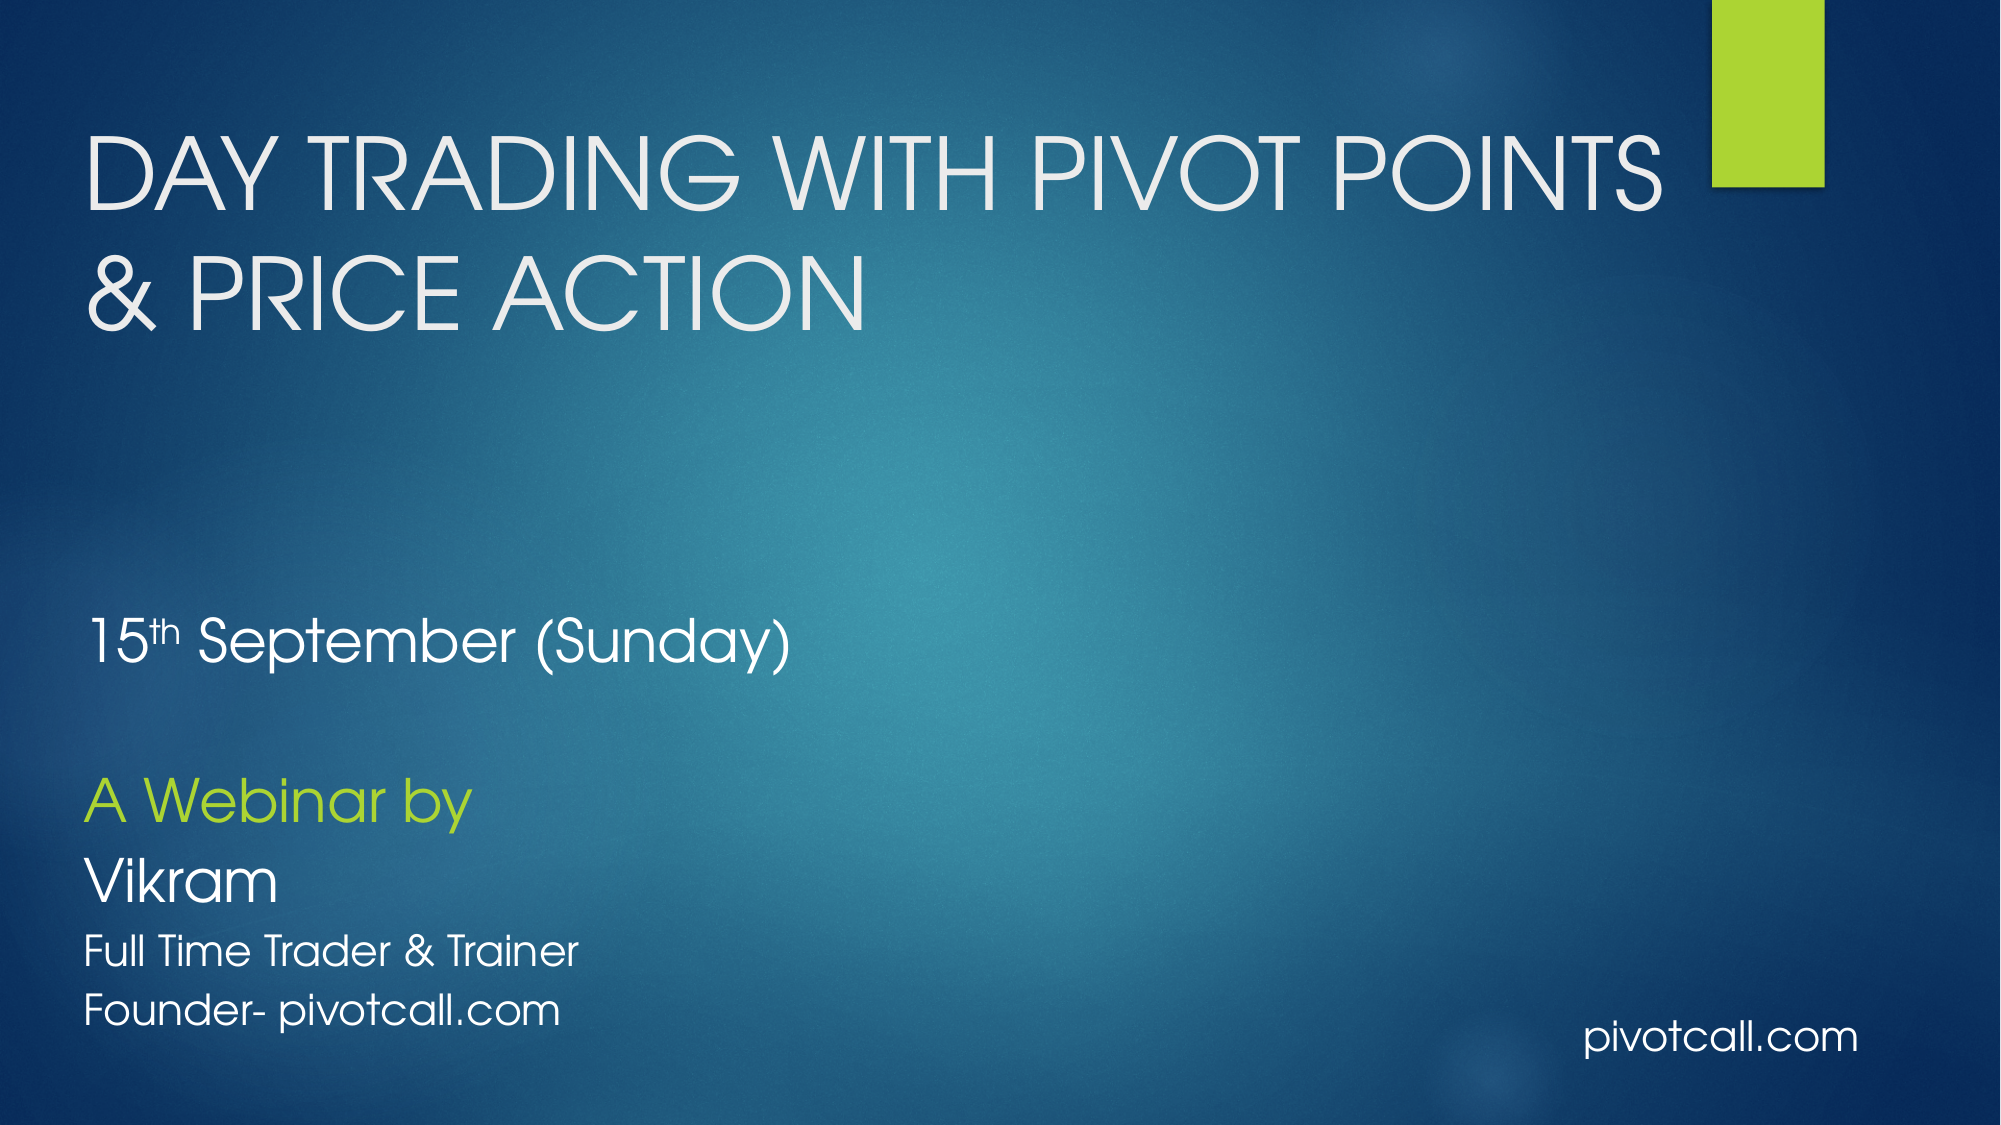

# DAY TRADING WITH PIVOT POINTS & PRICE ACTION
15th September (Sunday)

A Webinar by
Vikram
Full Time Trader & Trainer
Founder- pivotcall.com
pivotcall.com